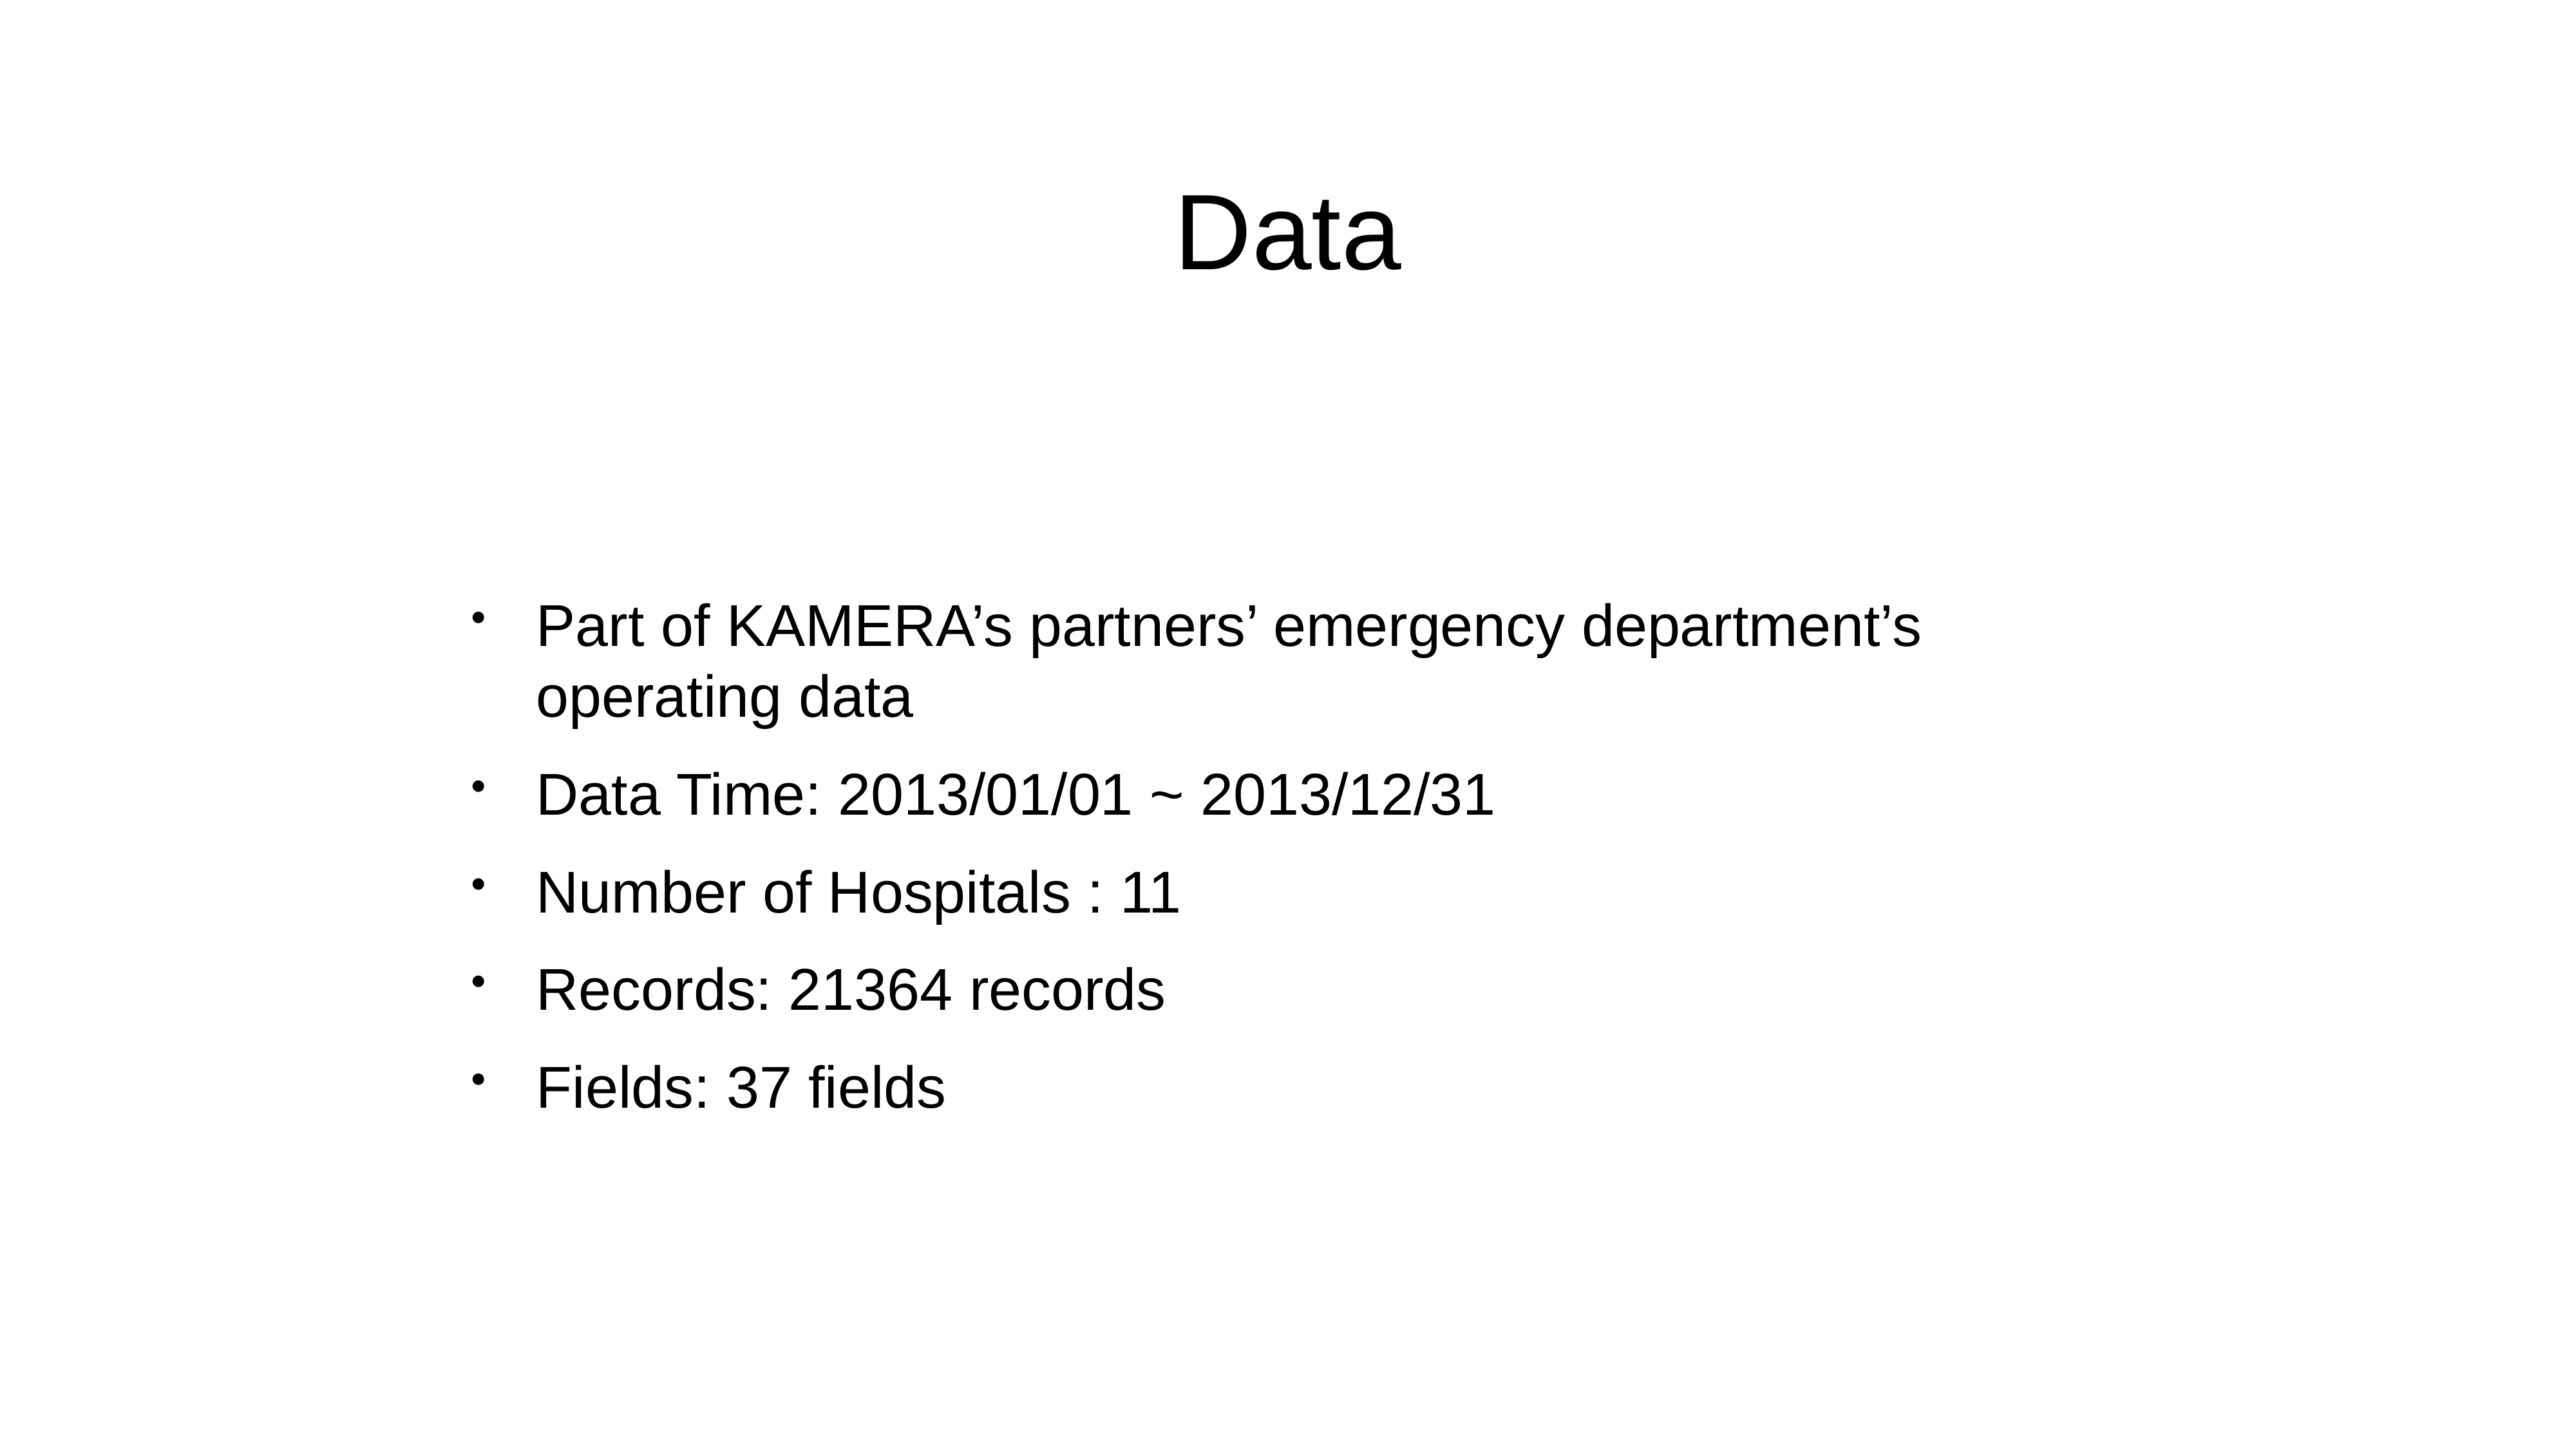

# Data
Part of KAMERA’s partners’ emergency department’s operating data
Data Time: 2013/01/01 ~ 2013/12/31
Number of Hospitals : 11
Records: 21364 records
Fields: 37 fields